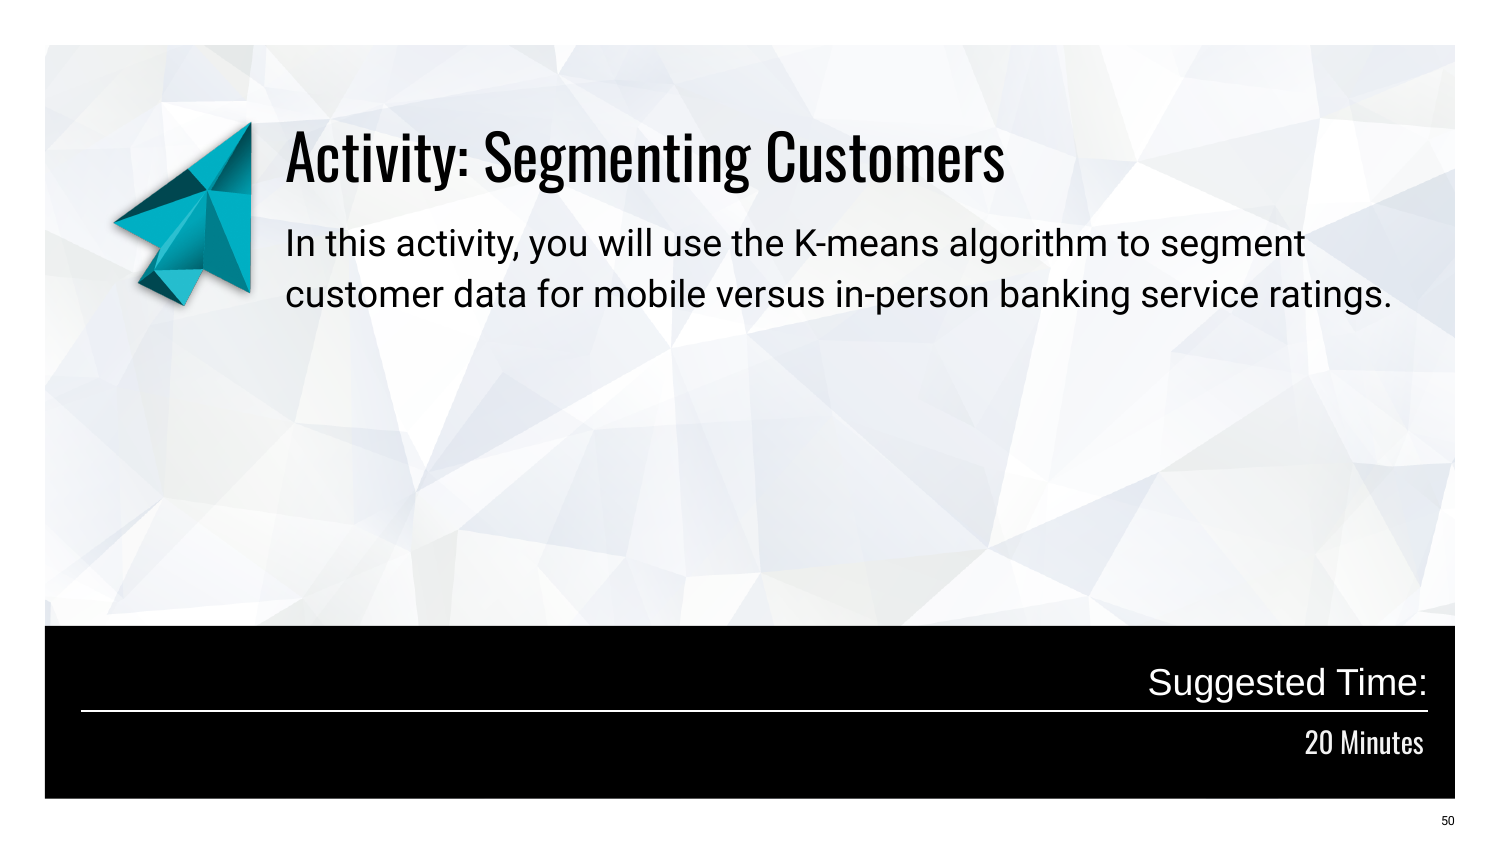

# Activity: Segmenting Customers
In this activity, you will use the K-means algorithm to segment customer data for mobile versus in-person banking service ratings.

20 Minutes

50